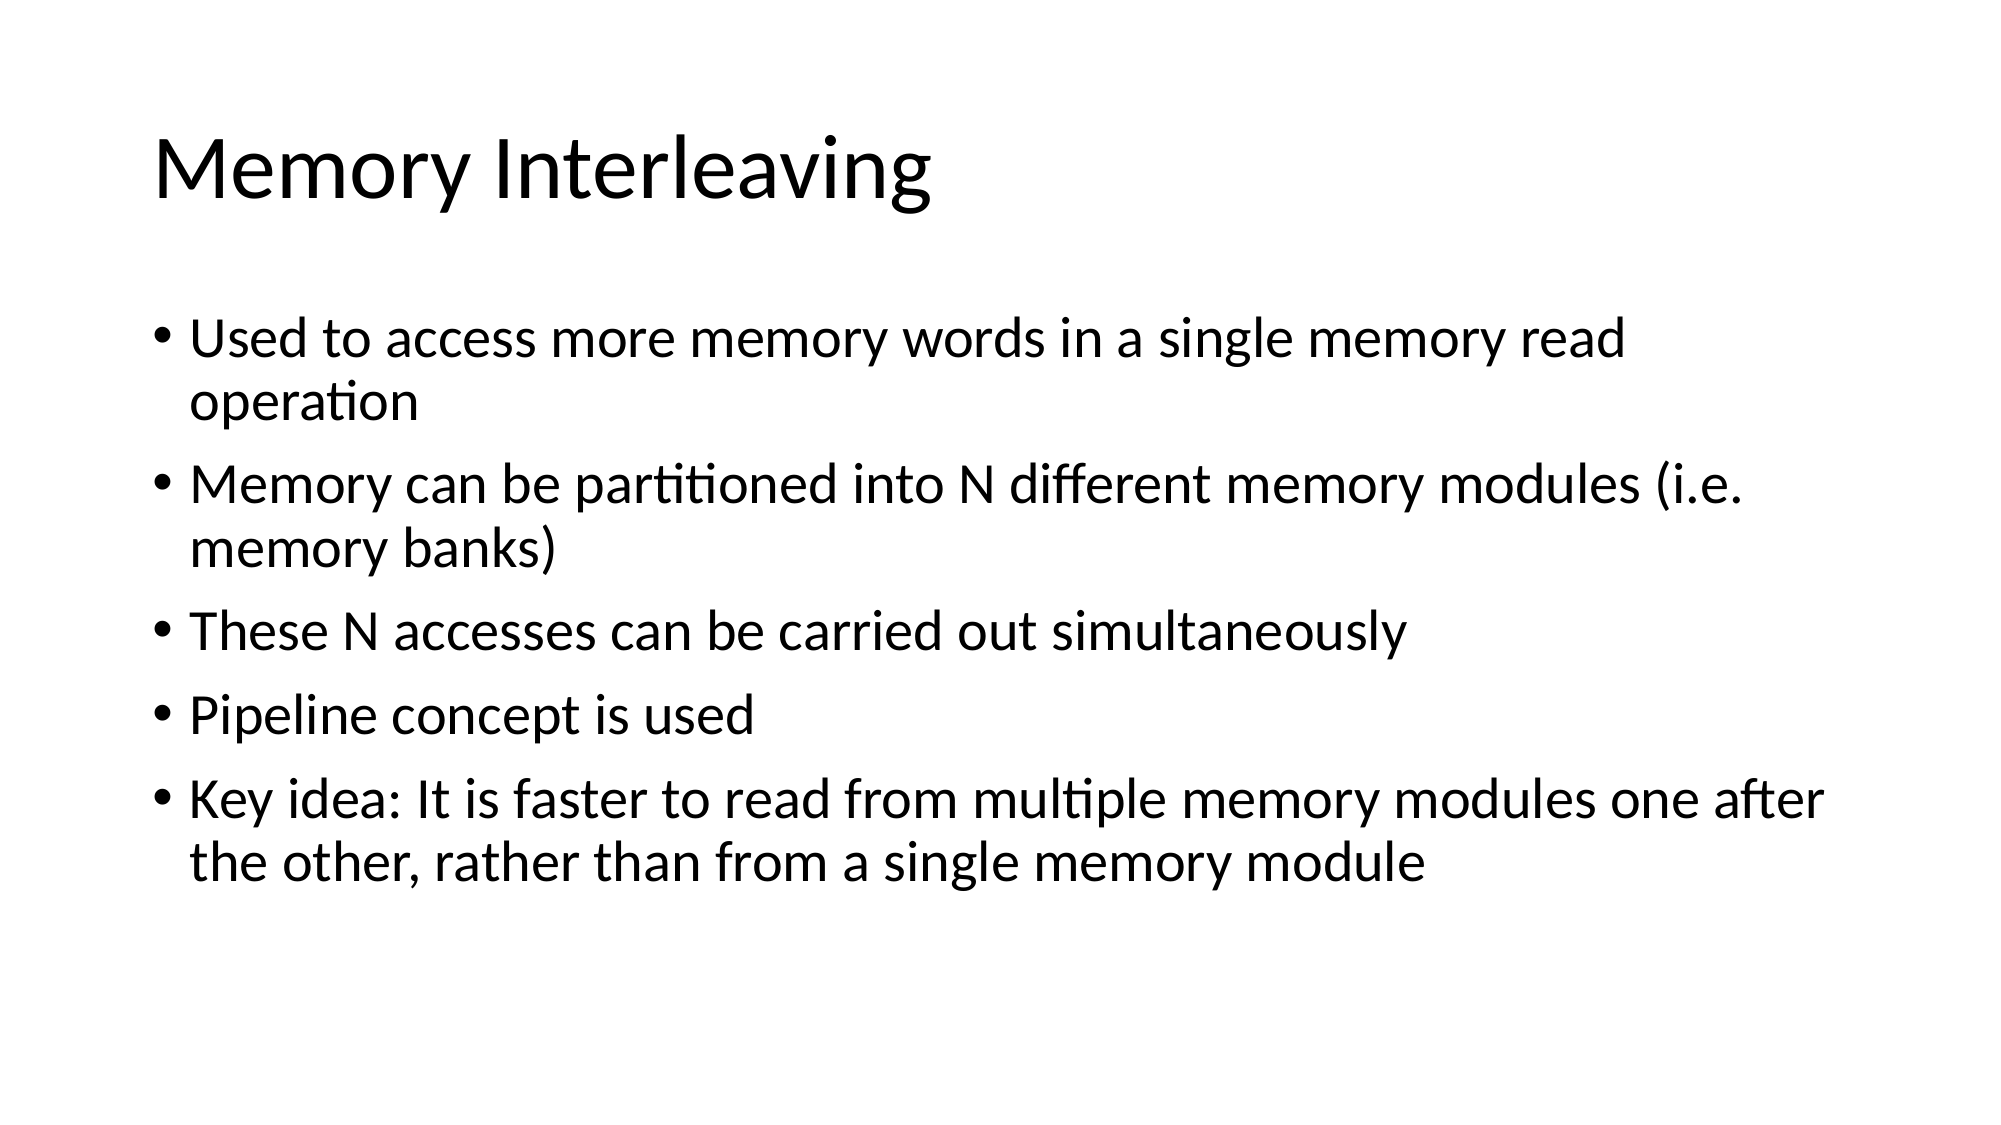

# Memory Interleaving
Used to access more memory words in a single memory read operation
Memory can be partitioned into N different memory modules (i.e. memory banks)
These N accesses can be carried out simultaneously
Pipeline concept is used
Key idea: It is faster to read from multiple memory modules one after the other, rather than from a single memory module